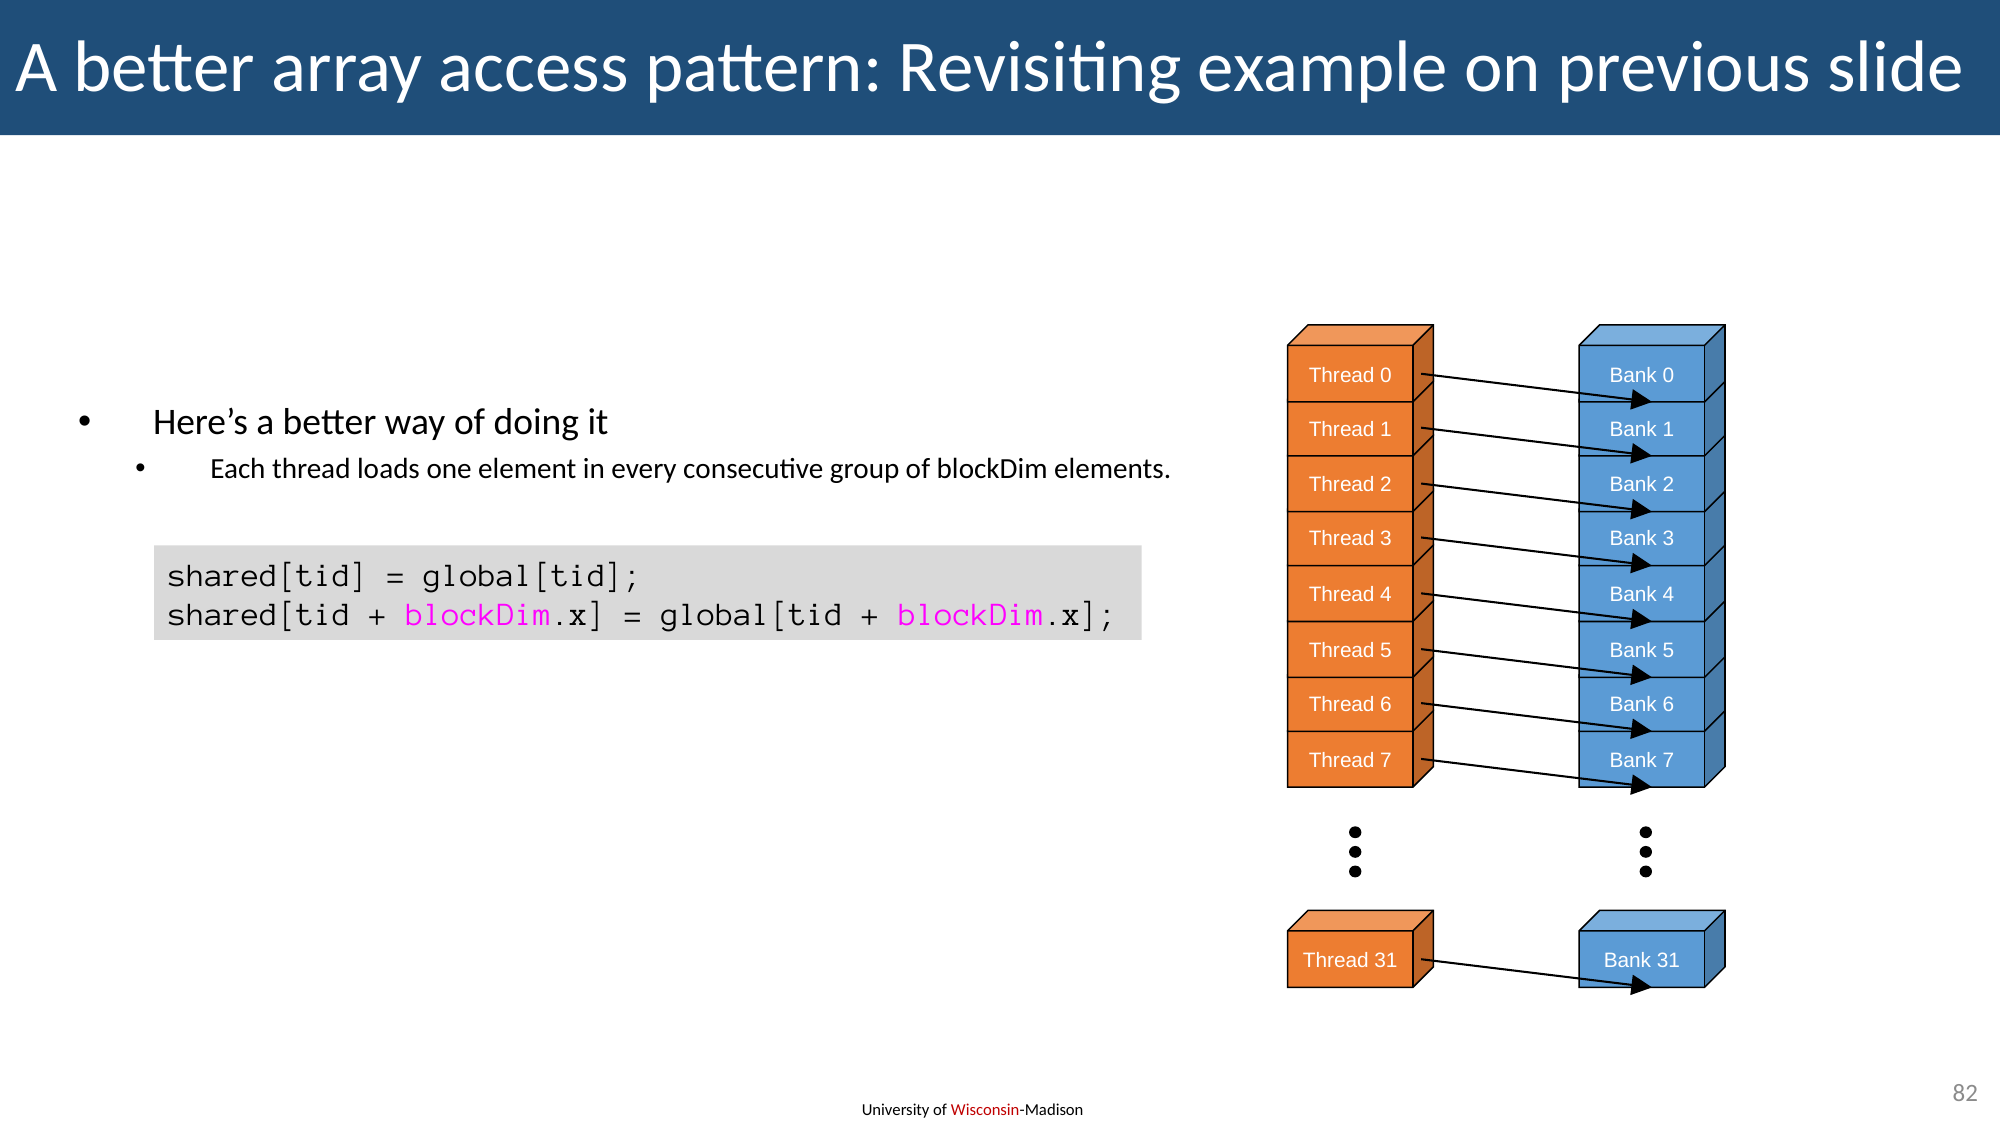

# A better array access pattern: Revisiting example on previous slide
Thread 0
Bank 0
Thread 1
Bank 1
Thread 2
Bank 2
Thread 3
Bank 3
Thread 4
Bank 4
Thread 5
Bank 5
Thread 6
Bank 6
Thread 7
Bank 7

Thread 31
Bank 31
Here’s a better way of doing it
Each thread loads one element in every consecutive group of blockDim elements.
shared[tid] = global[tid];
shared[tid + blockDim.x] = global[tid + blockDim.x];
82